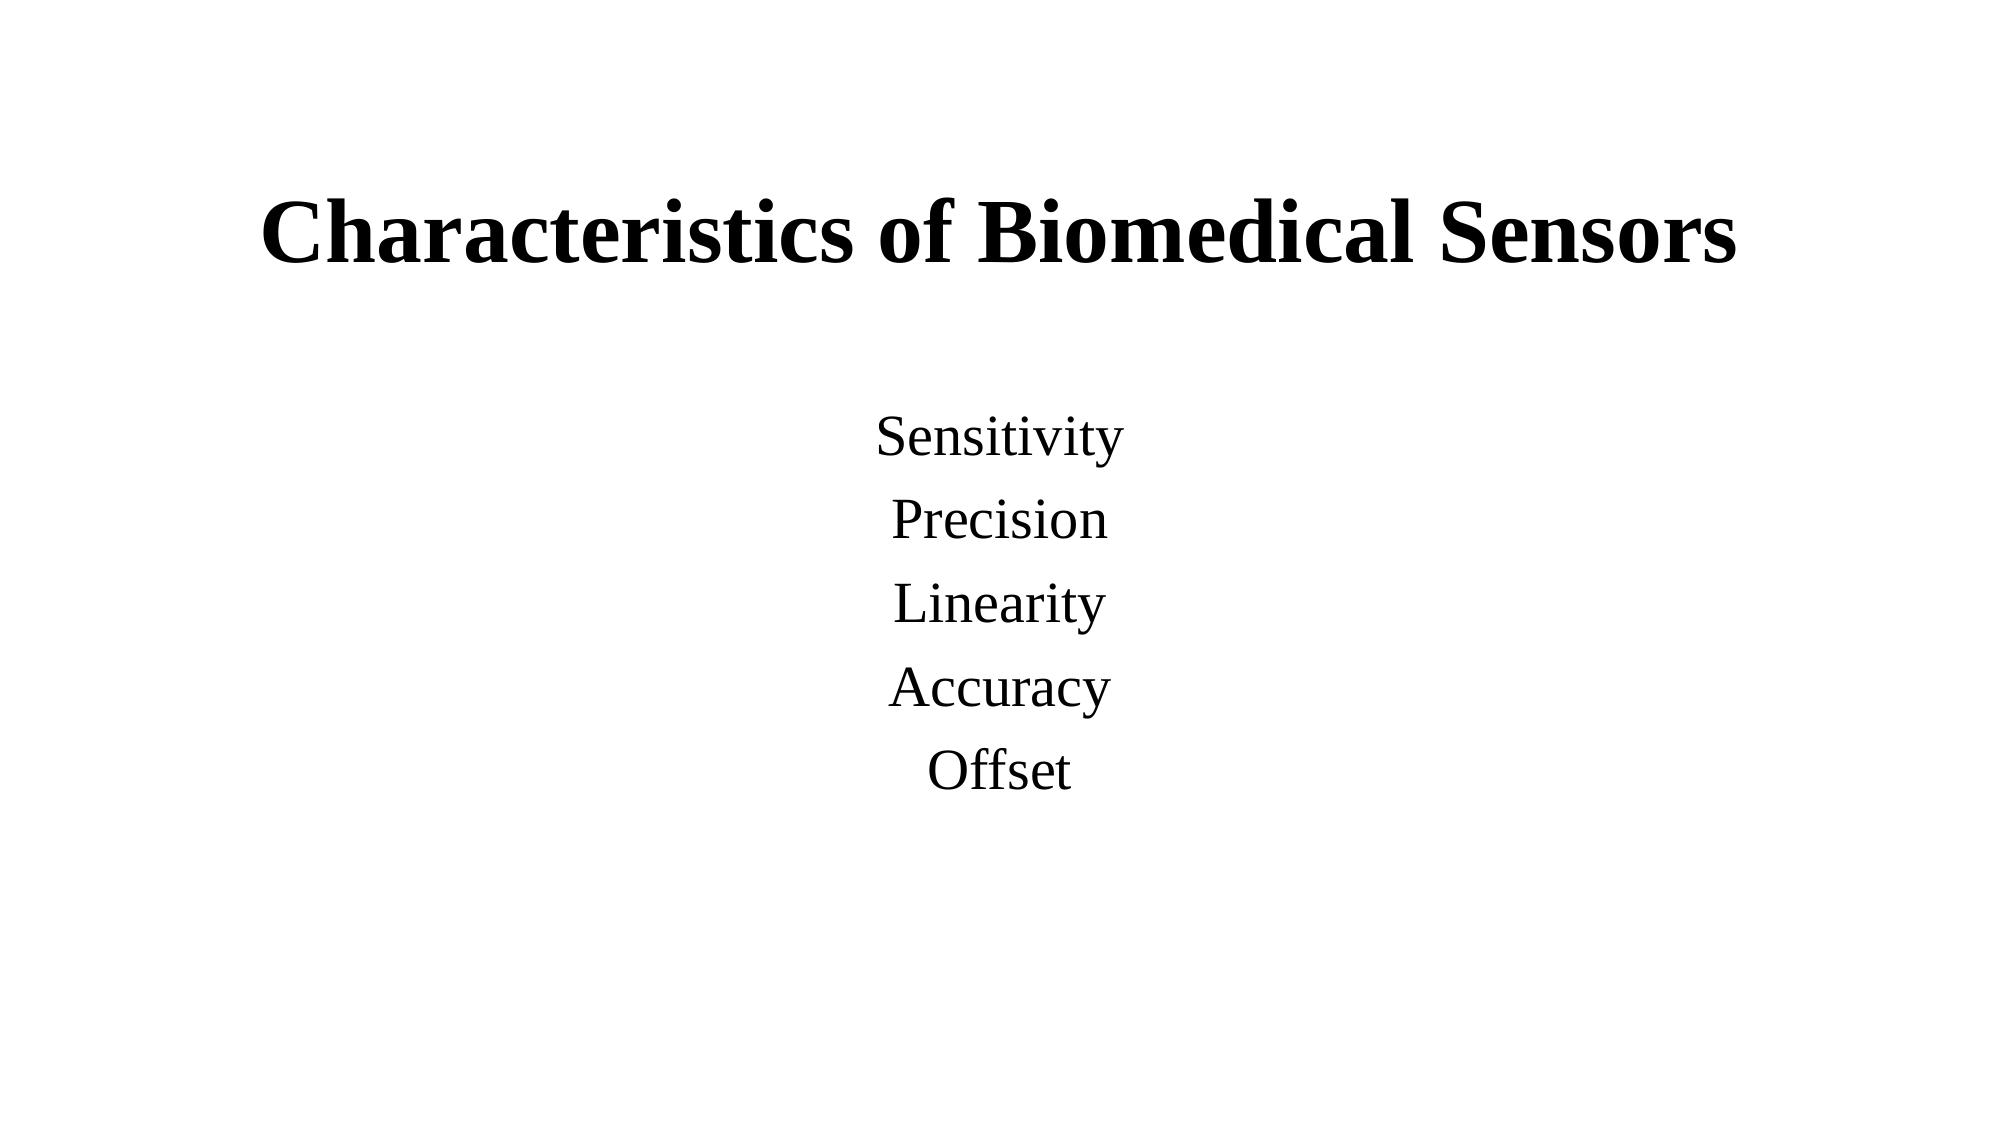

# Characteristics of Biomedical Sensors
Sensitivity
Precision
Linearity
Accuracy
Offset